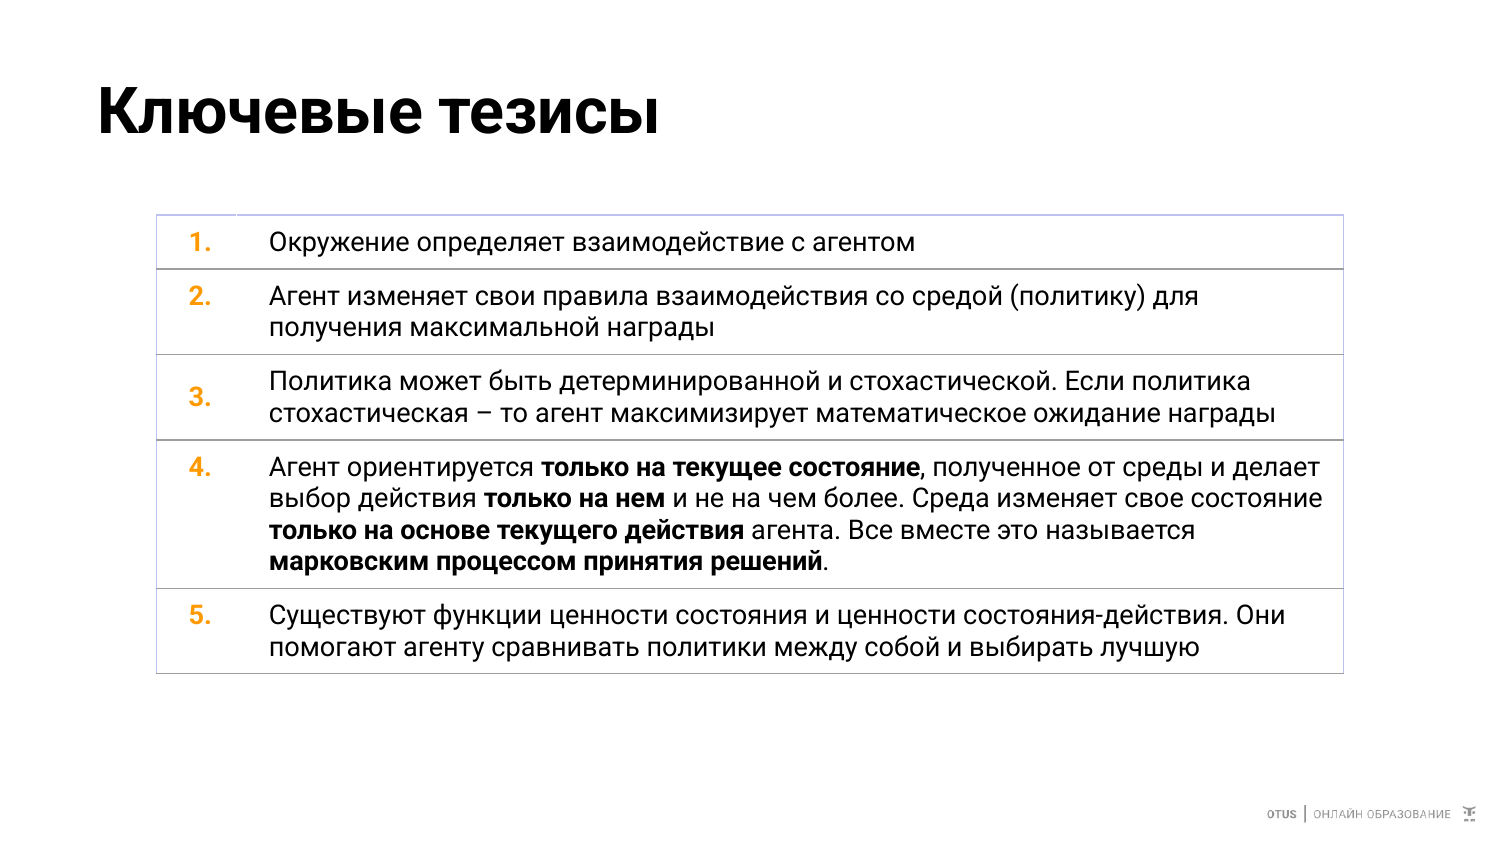

# Ключевые тезисы

| 1. | Окружение определяет взаимодействие с агентом |
| --- | --- |
| 2. | Агент изменяет свои правила взаимодействия со средой (политику) для получения максимальной награды |
| 3. | Политика может быть детерминированной и стохастической. Если политика стохастическая – то агент максимизирует математическое ожидание награды |
| 4. | Агент ориентируется только на текущее состояние, полученное от среды и делает выбор действия только на нем и не на чем более. Среда изменяет свое состояние только на основе текущего действия агента. Все вместе это называется марковским процессом принятия решений. |
| 5. | Существуют функции ценности состояния и ценности состояния-действия. Они помогают агенту сравнивать политики между собой и выбирать лучшую |